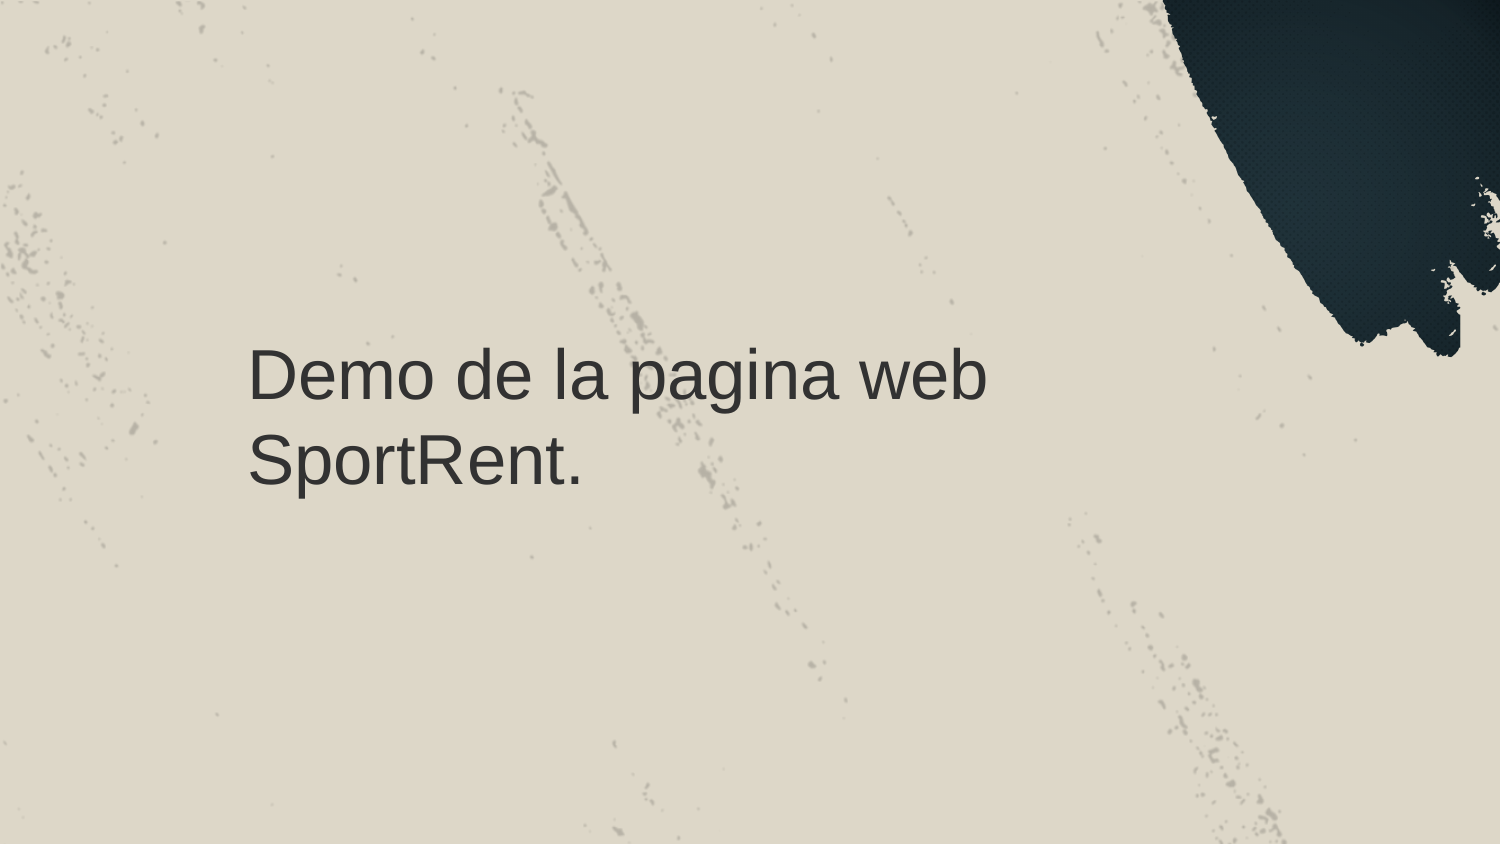

# Demo de la pagina web SportRent.